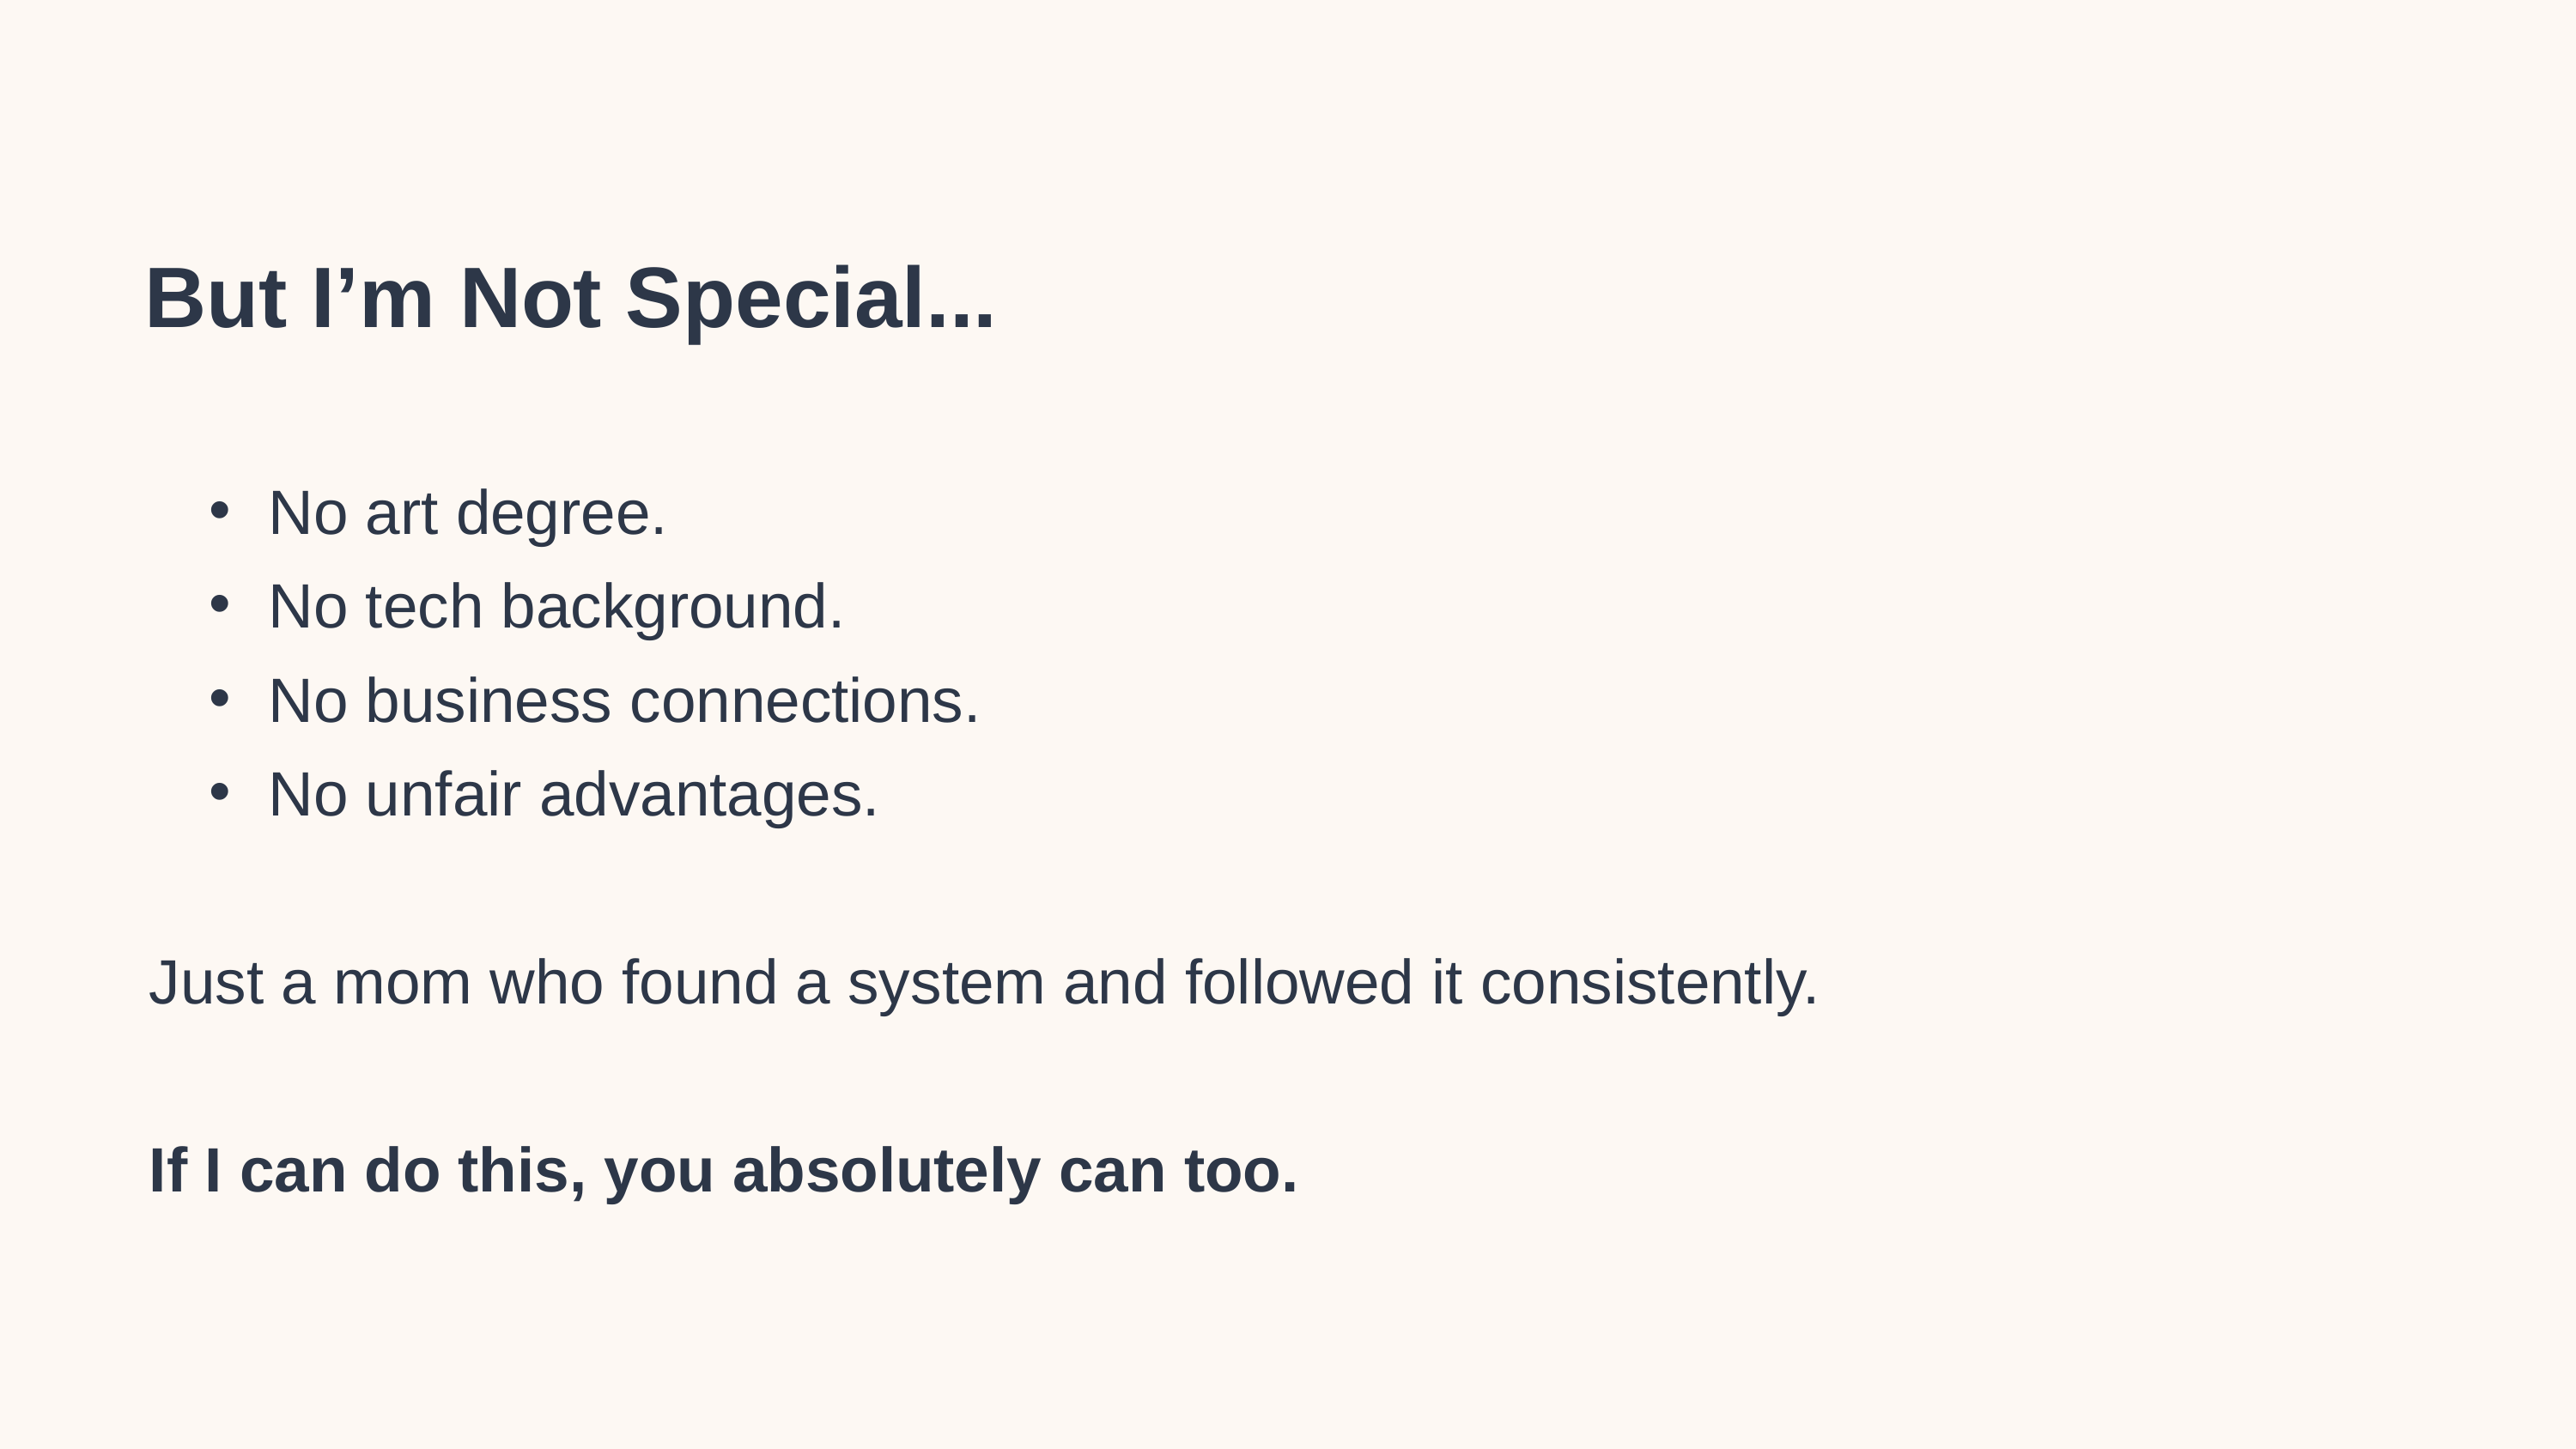

But I’m Not Special...
No art degree.
No tech background.
No business connections.
No unfair advantages.

Just a mom who found a system and followed it consistently.

If I can do this, you absolutely can too.